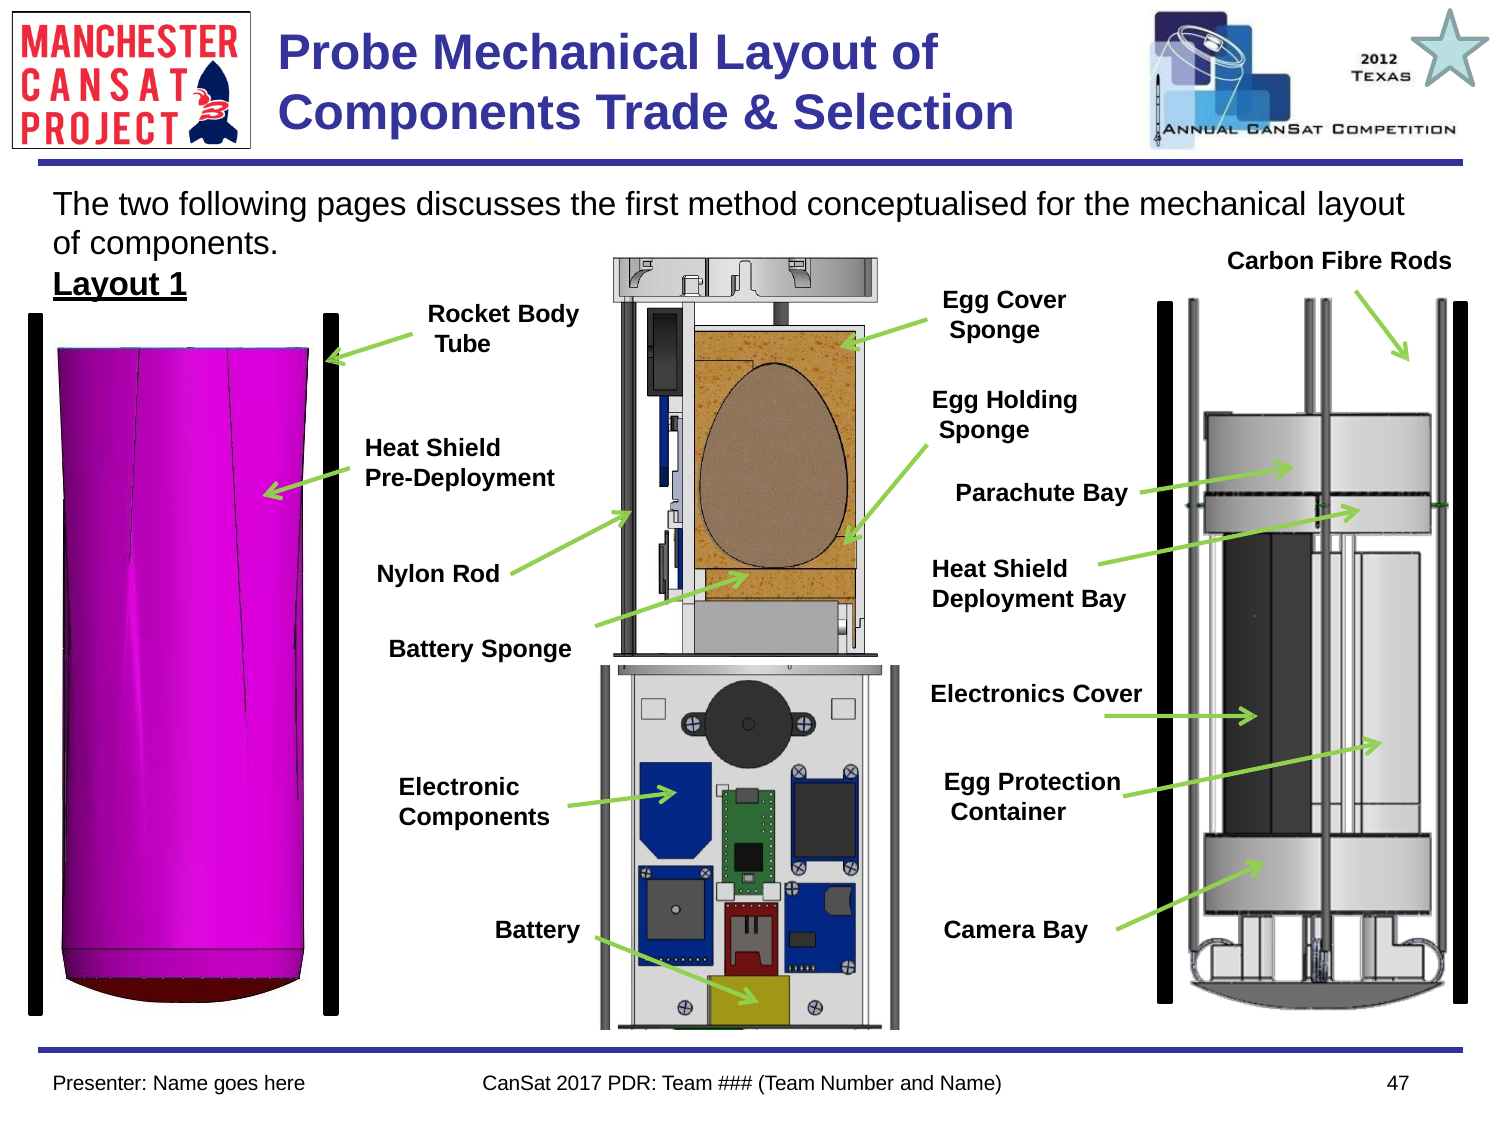

# Probe Mechanical Layout of  Components Trade & Selection

Team Logo
Here
(If You Want)

The two following pages discusses the first method conceptualised for the mechanical layout  of components.
Carbon Fibre Rods

Layout 1
Egg Cover  Sponge

Rocket Body  Tube

Egg Holding  Sponge
Heat Shield
Pre-Deployment

Parachute Bay

Heat Shield  Deployment Bay
Nylon Rod

Battery Sponge

Electronics Cover

Egg Protection  Container
Electronic
Components

Battery
Camera Bay

Presenter: Name goes here
CanSat 2017 PDR: Team ### (Team Number and Name)
47